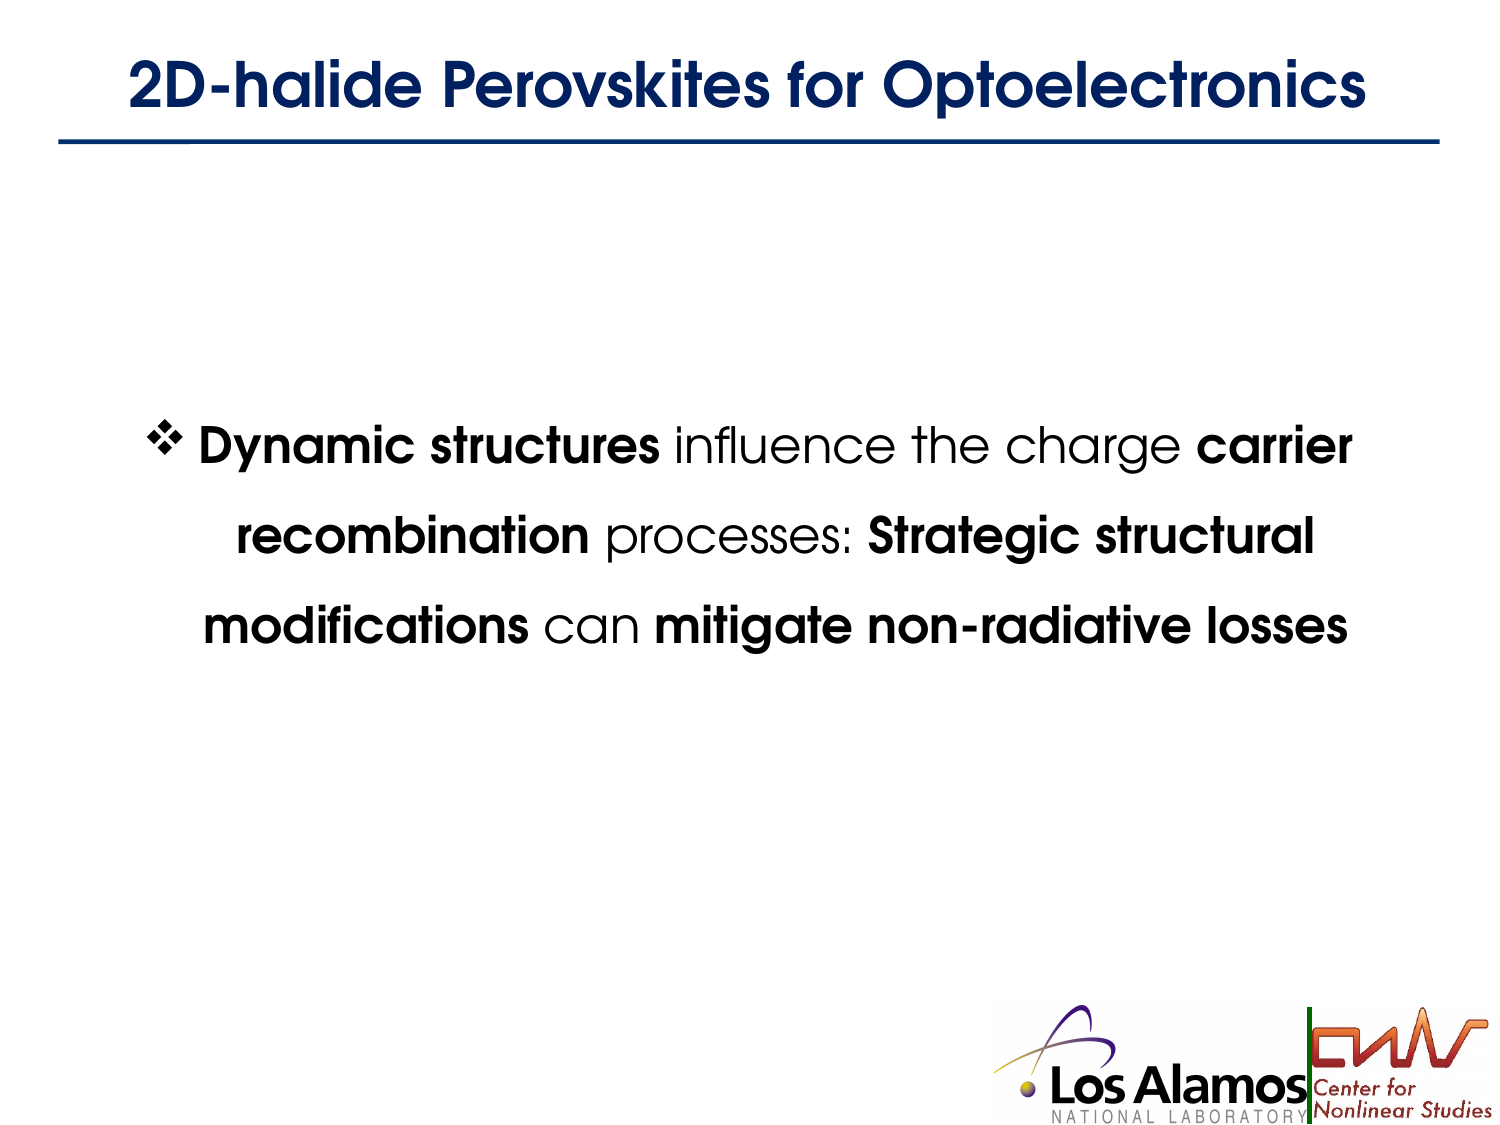

# 2D-halide Perovskites for Optoelectronics
Dynamic structures influence the charge carrier recombination processes: Strategic structural modifications can mitigate non-radiative losses